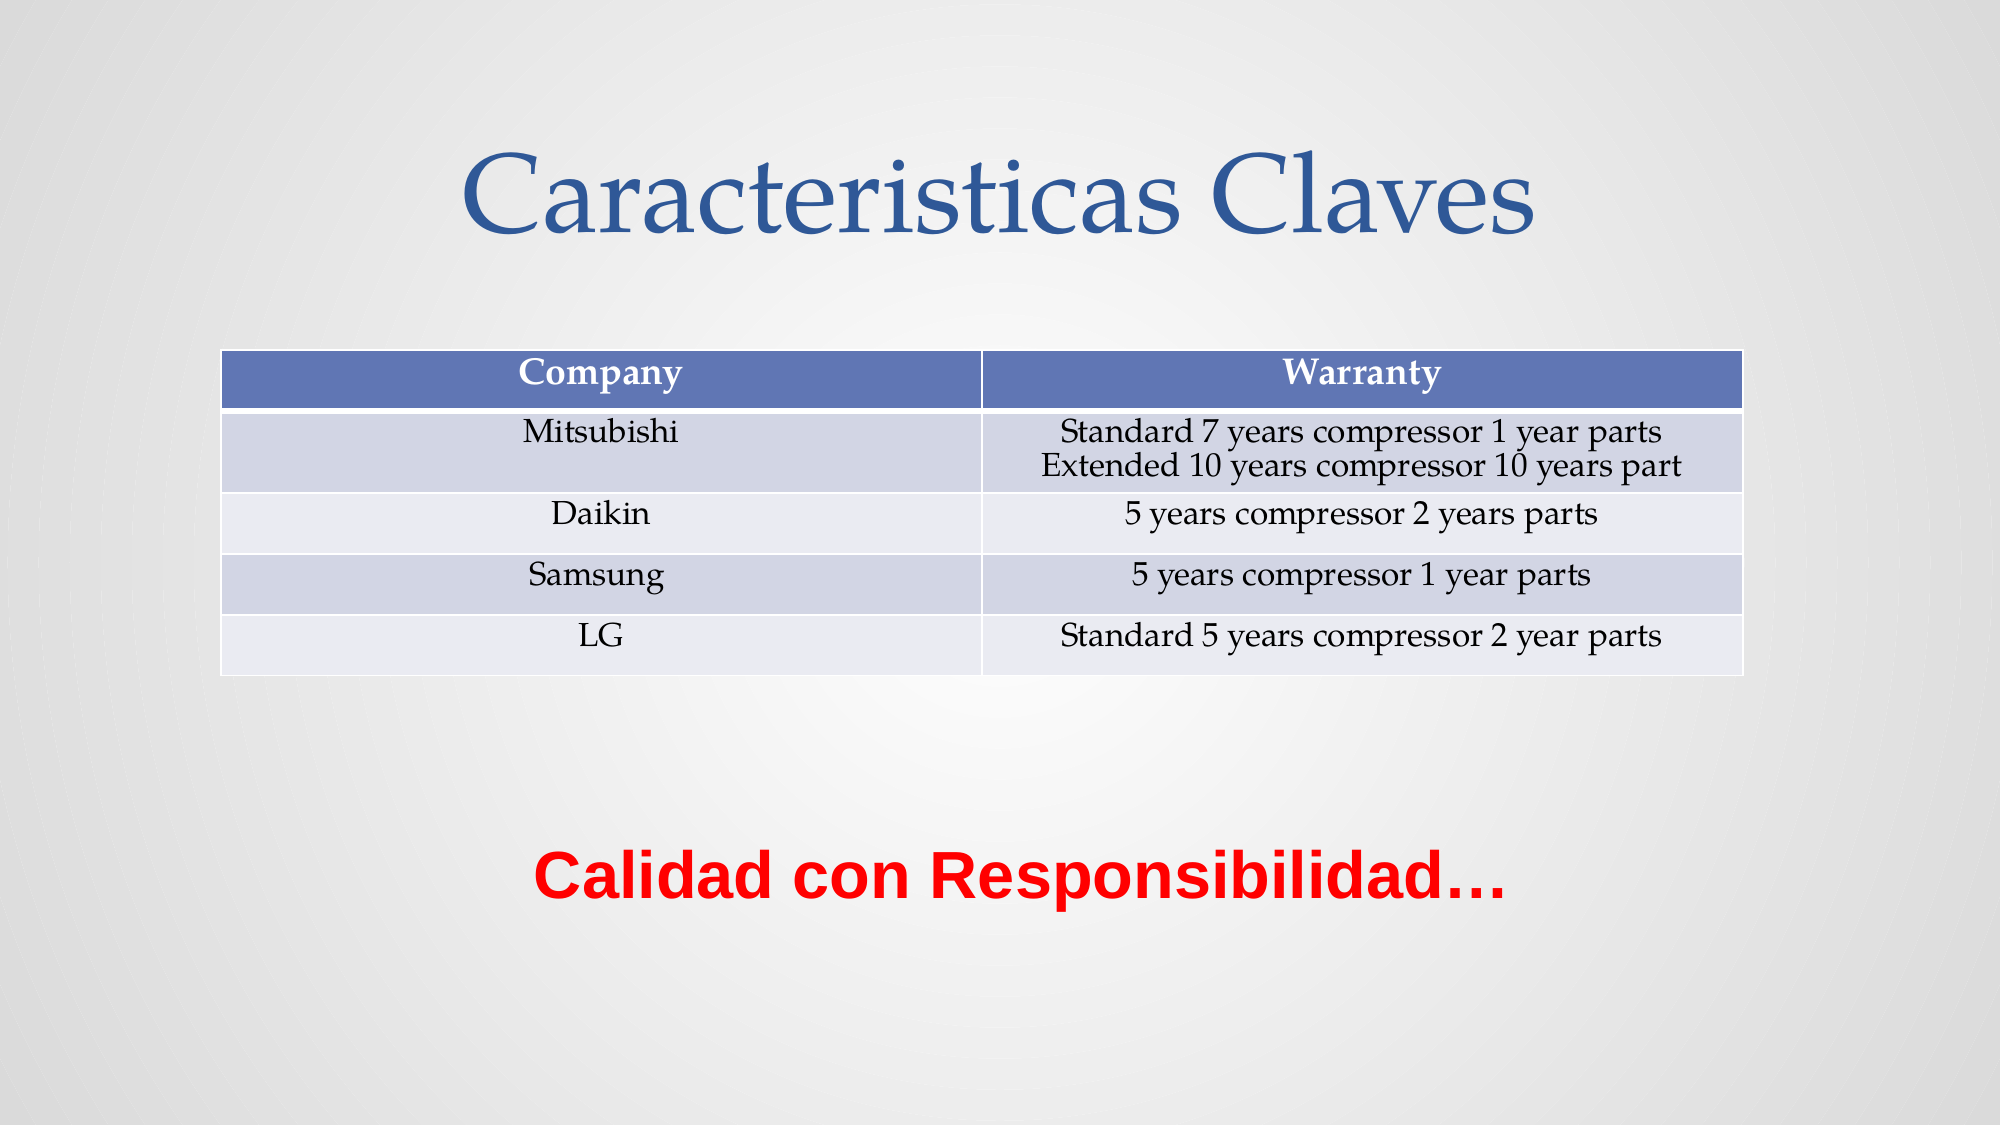

# Caracteristicas Claves
| Company | Warranty |
| --- | --- |
| Mitsubishi | Standard 7 years compressor 1 year parts Extended 10 years compressor 10 years part |
| Daikin | 5 years compressor 2 years parts |
| Samsung | 5 years compressor 1 year parts |
| LG | Standard 5 years compressor 2 year parts |
Calidad con Responsibilidad…